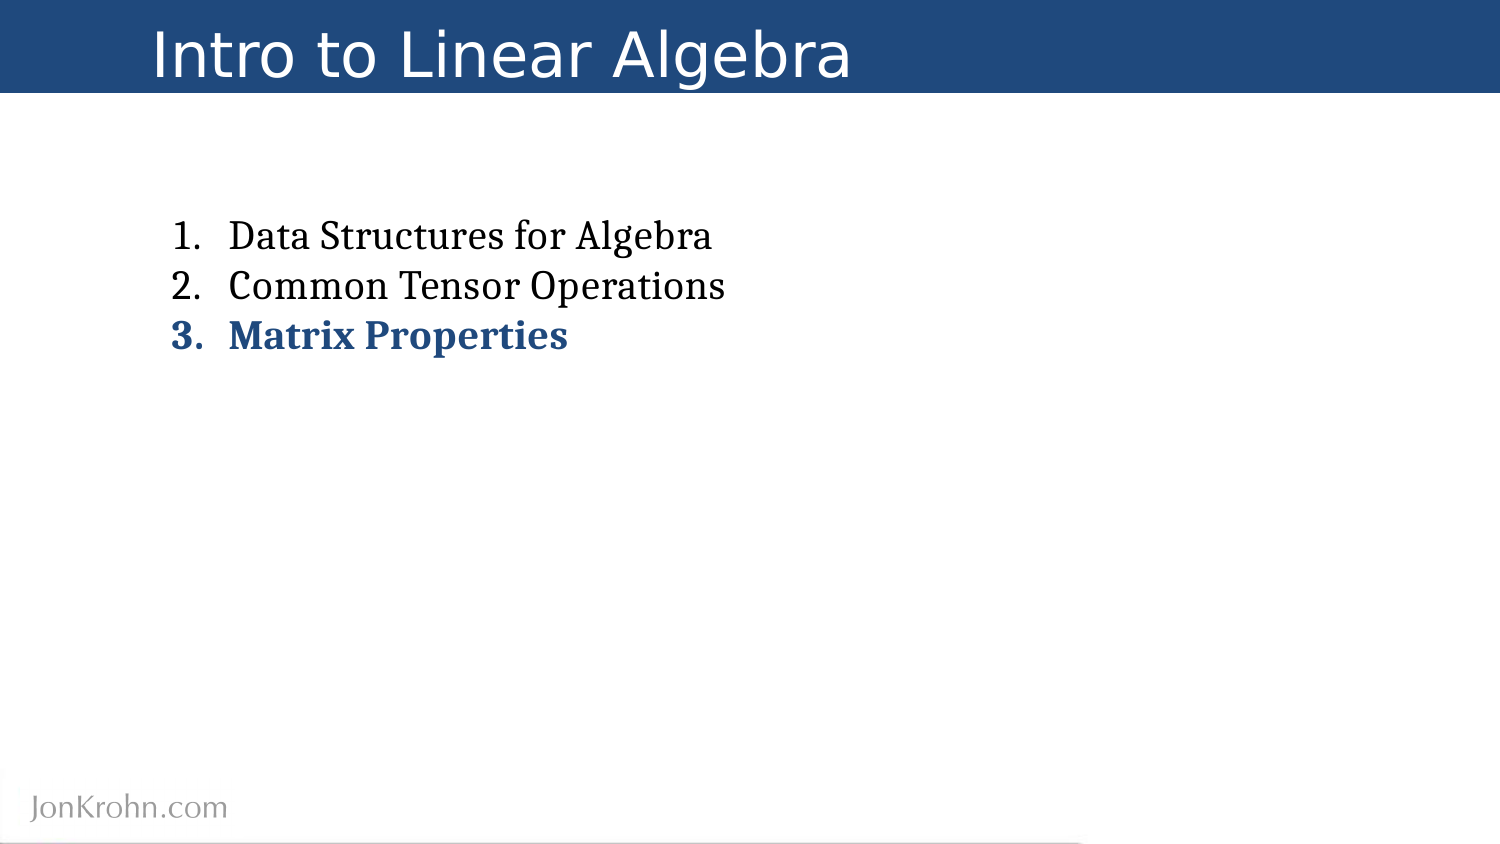

# Intro to Linear Algebra

Data Structures for Algebra
Common Tensor Operations
Matrix Properties